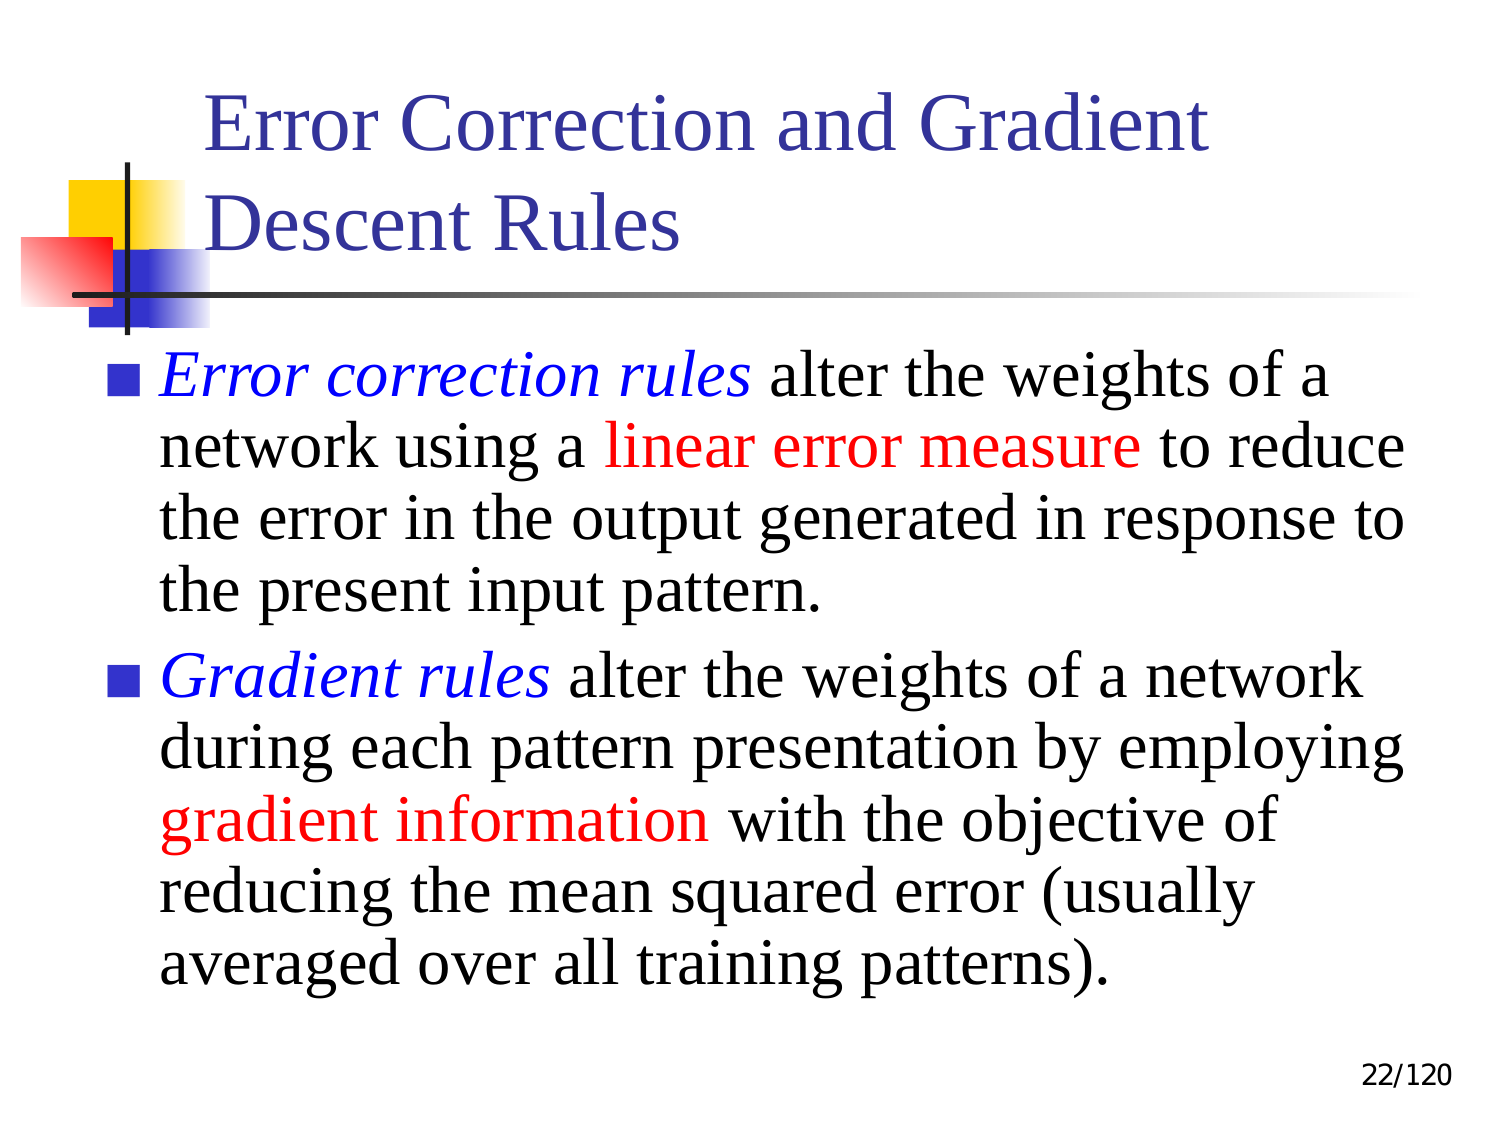

# Error Correction and Gradient Descent Rules
Error correction rules alter the weights of a network using a linear error measure to reduce the error in the output generated in response to the present input pattern.
Gradient rules alter the weights of a network during each pattern presentation by employing gradient information with the objective of reducing the mean squared error (usually averaged over all training patterns).
22/120